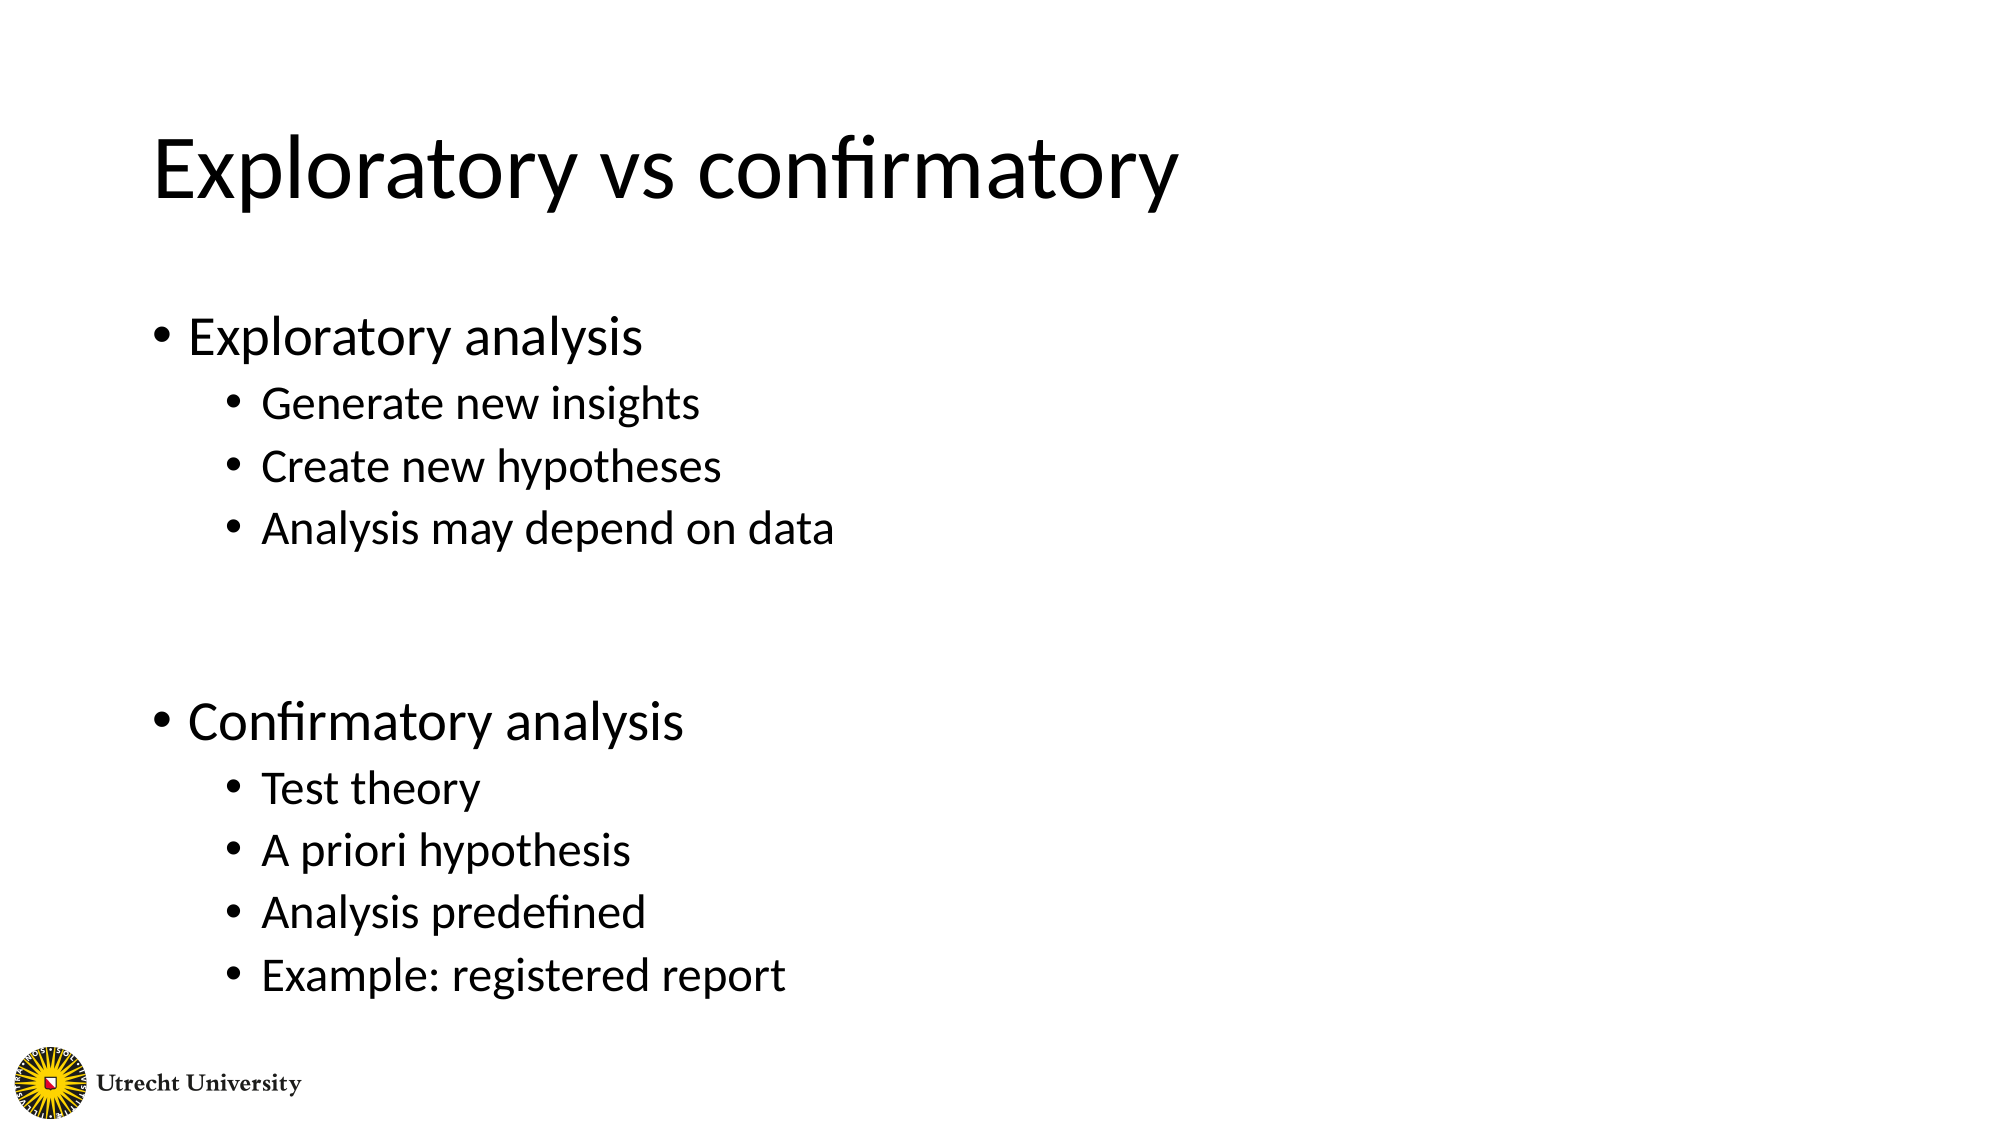

Exploratory vs confirmatory
Exploratory analysis
Generate new insights
Create new hypotheses
Analysis may depend on data

Confirmatory analysis
Test theory
A priori hypothesis
Analysis predefined
Example: registered report